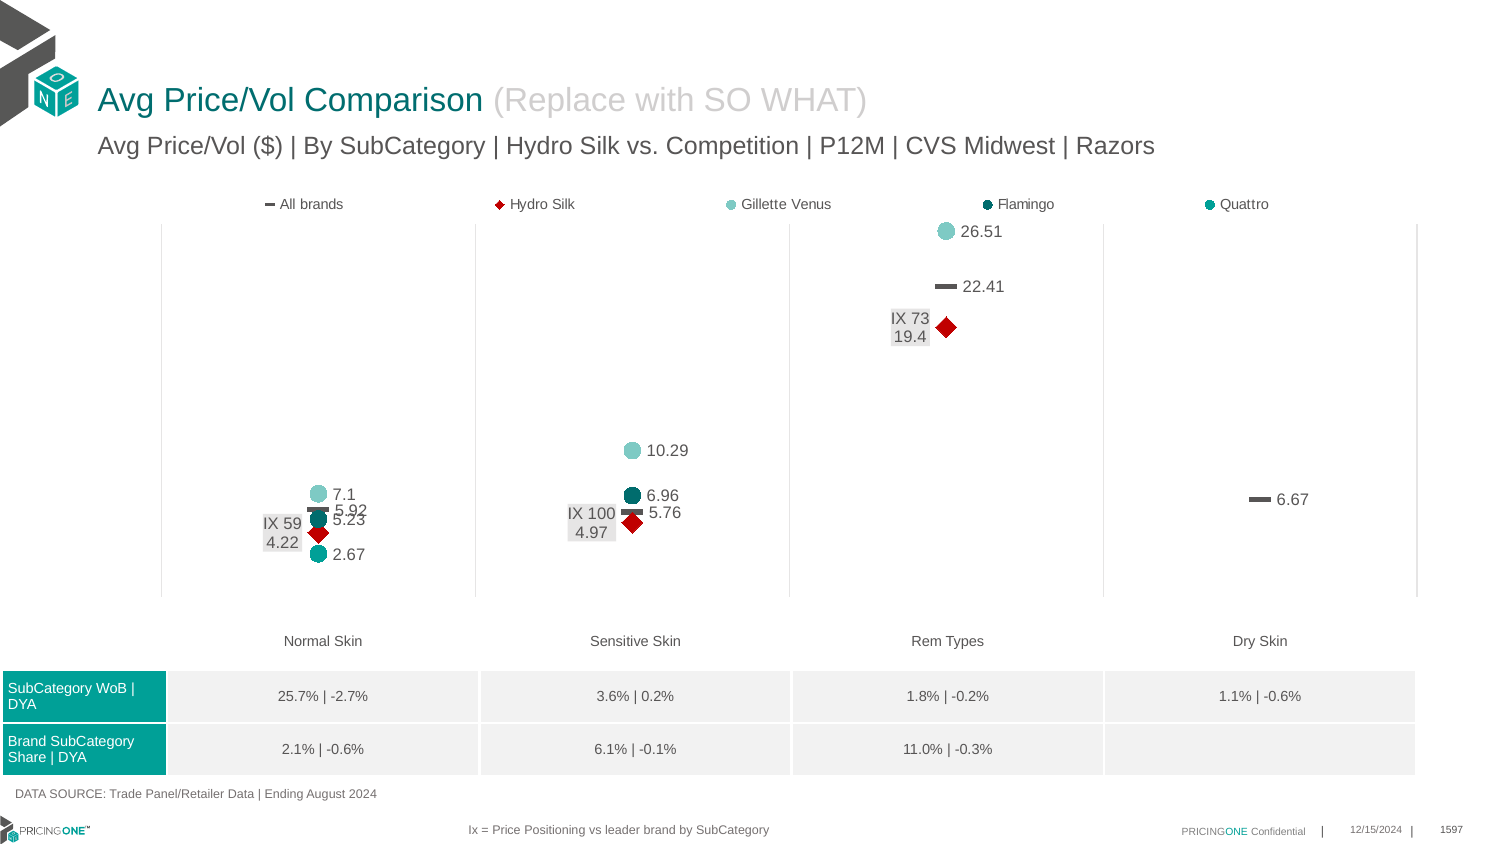

# Avg Price/Vol Comparison (Replace with SO WHAT)
Avg Price/Vol ($) | By SubCategory | Hydro Silk vs. Competition | P12M | CVS Midwest | Razors

### Chart

| Category | All brands | Hydro Silk | Gillette Venus | Flamingo | Quattro |
|---|---|---|---|---|---|
| IX 59 | 5.92 | 4.22 | 7.1 | 5.23 | 2.67 |
| IX 100 | 5.76 | 4.97 | 10.29 | 6.96 | None |
| IX 73 | 22.41 | 19.4 | 26.51 | None | None |
| None | 6.67 | None | None | None | None |
|  | Normal Skin | Sensitive Skin | Rem Types | Dry Skin |
| --- | --- | --- | --- | --- |
| SubCategory WoB | DYA | 25.7% | -2.7% | 3.6% | 0.2% | 1.8% | -0.2% | 1.1% | -0.6% |
| Brand SubCategory Share | DYA | 2.1% | -0.6% | 6.1% | -0.1% | 11.0% | -0.3% |  |
DATA SOURCE: Trade Panel/Retailer Data | Ending August 2024
Ix = Price Positioning vs leader brand by SubCategory
12/15/2024
1597